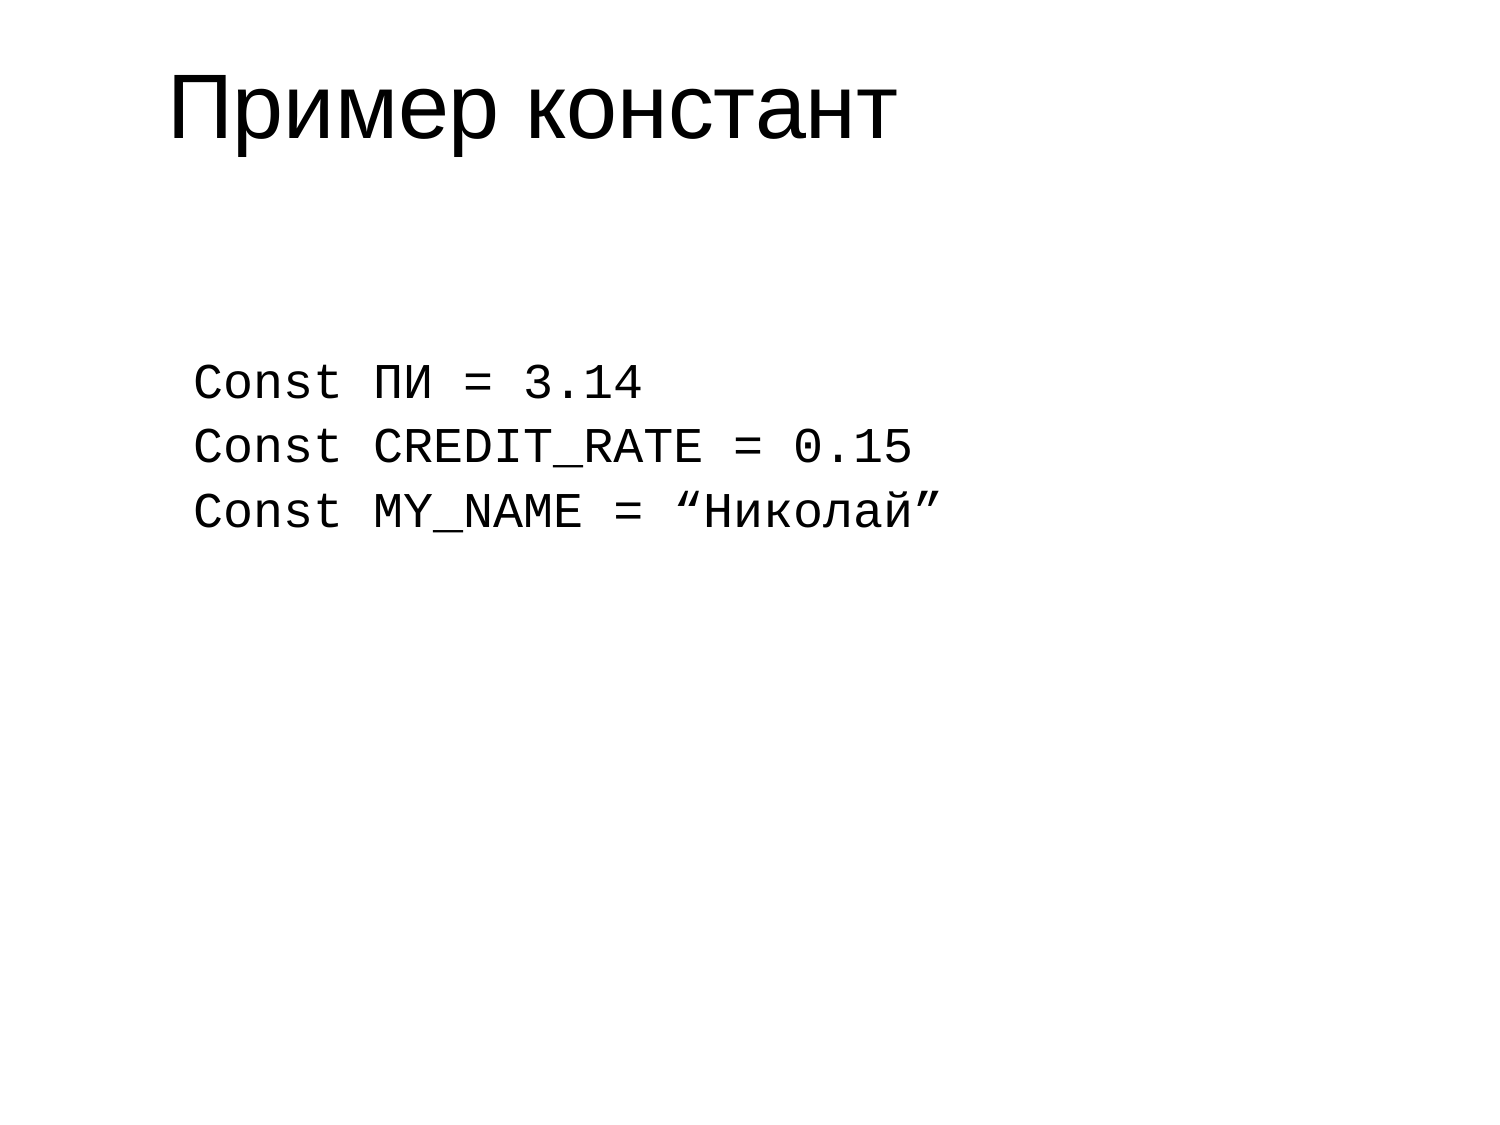

# Пример констант

Const ПИ = 3.14
Const CREDIT_RATE = 0.15
Const MY_NAME = “Николай”